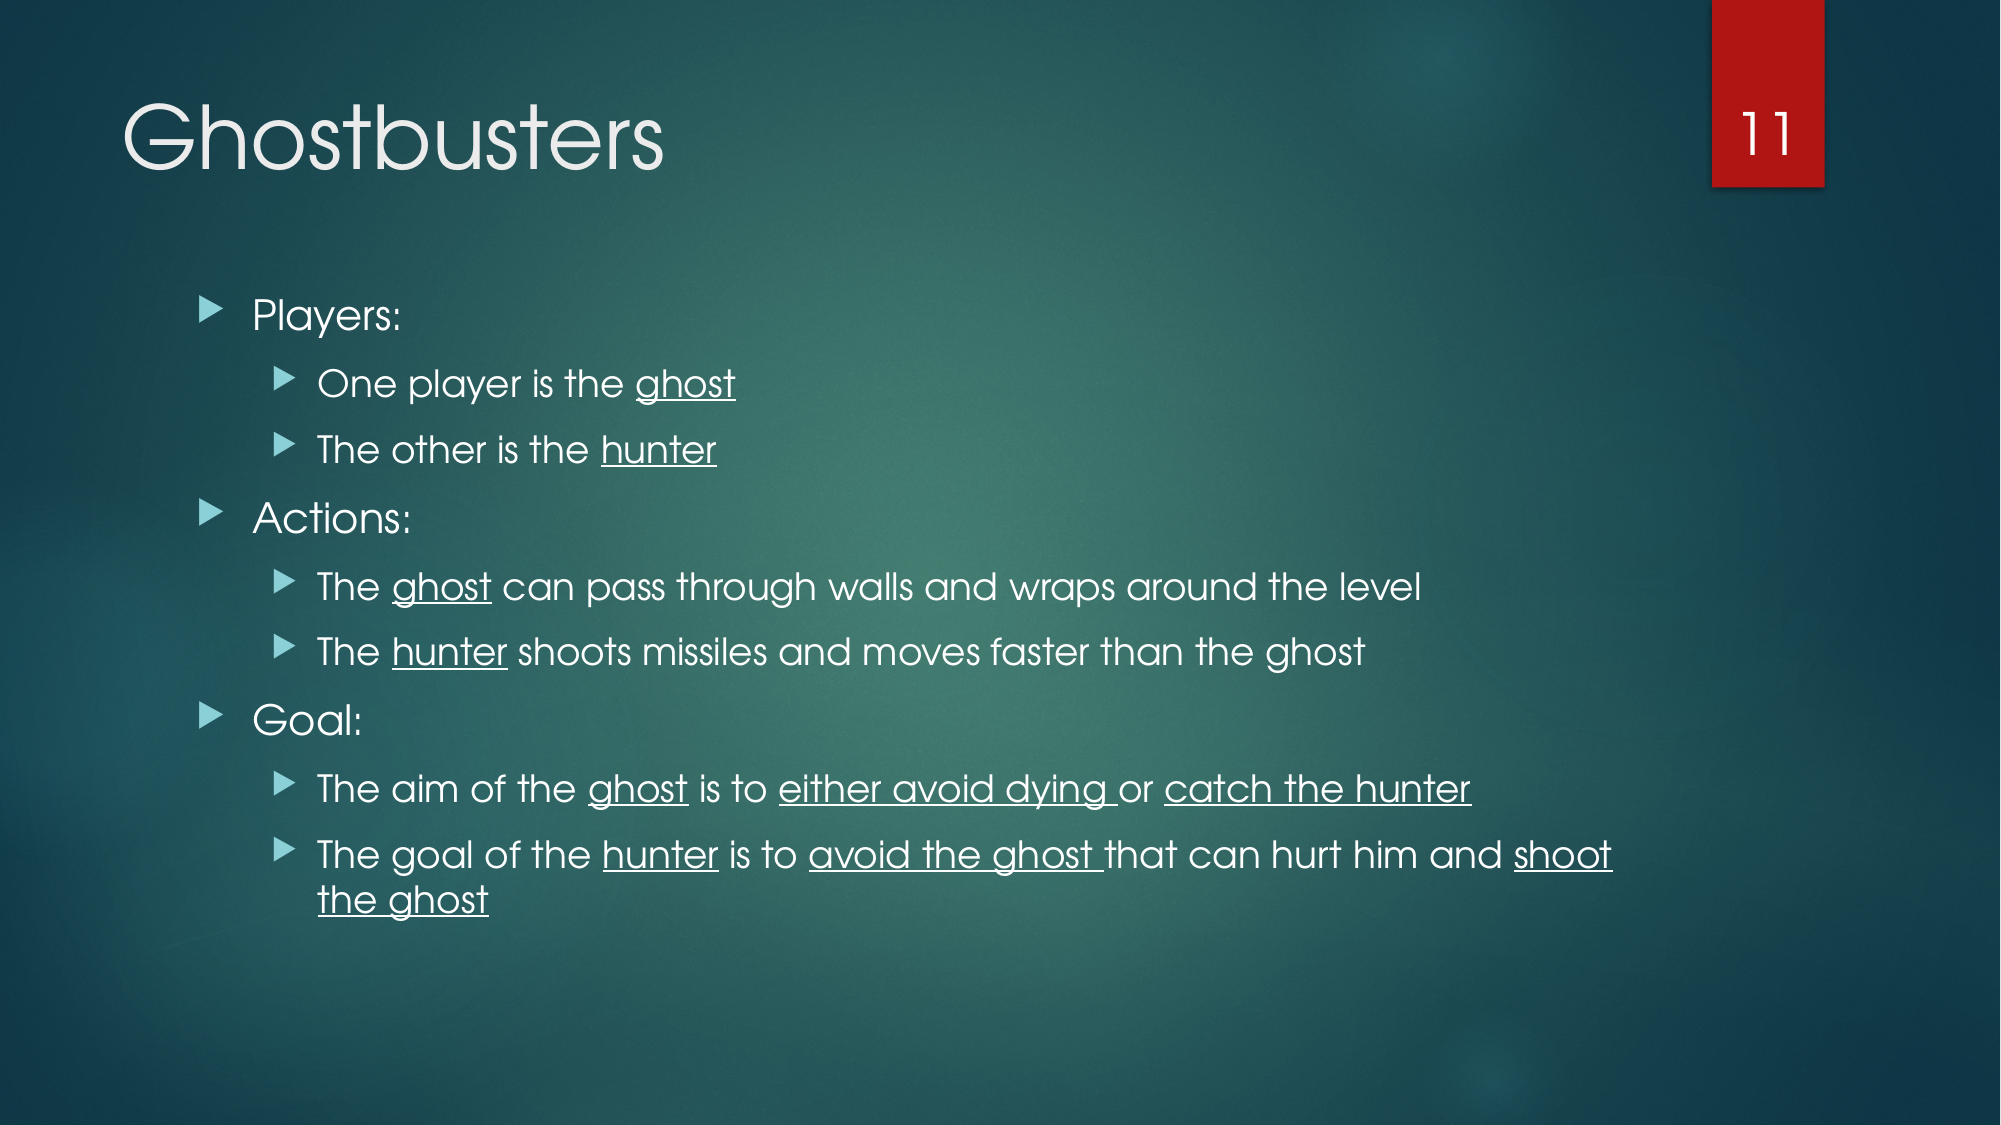

11
# Ghostbusters
Players:
One player is the ghost
The other is the hunter
Actions:
The ghost can pass through walls and wraps around the level
The hunter shoots missiles and moves faster than the ghost
Goal:
The aim of the ghost is to either avoid dying or catch the hunter
The goal of the hunter is to avoid the ghost that can hurt him and shoot the ghost